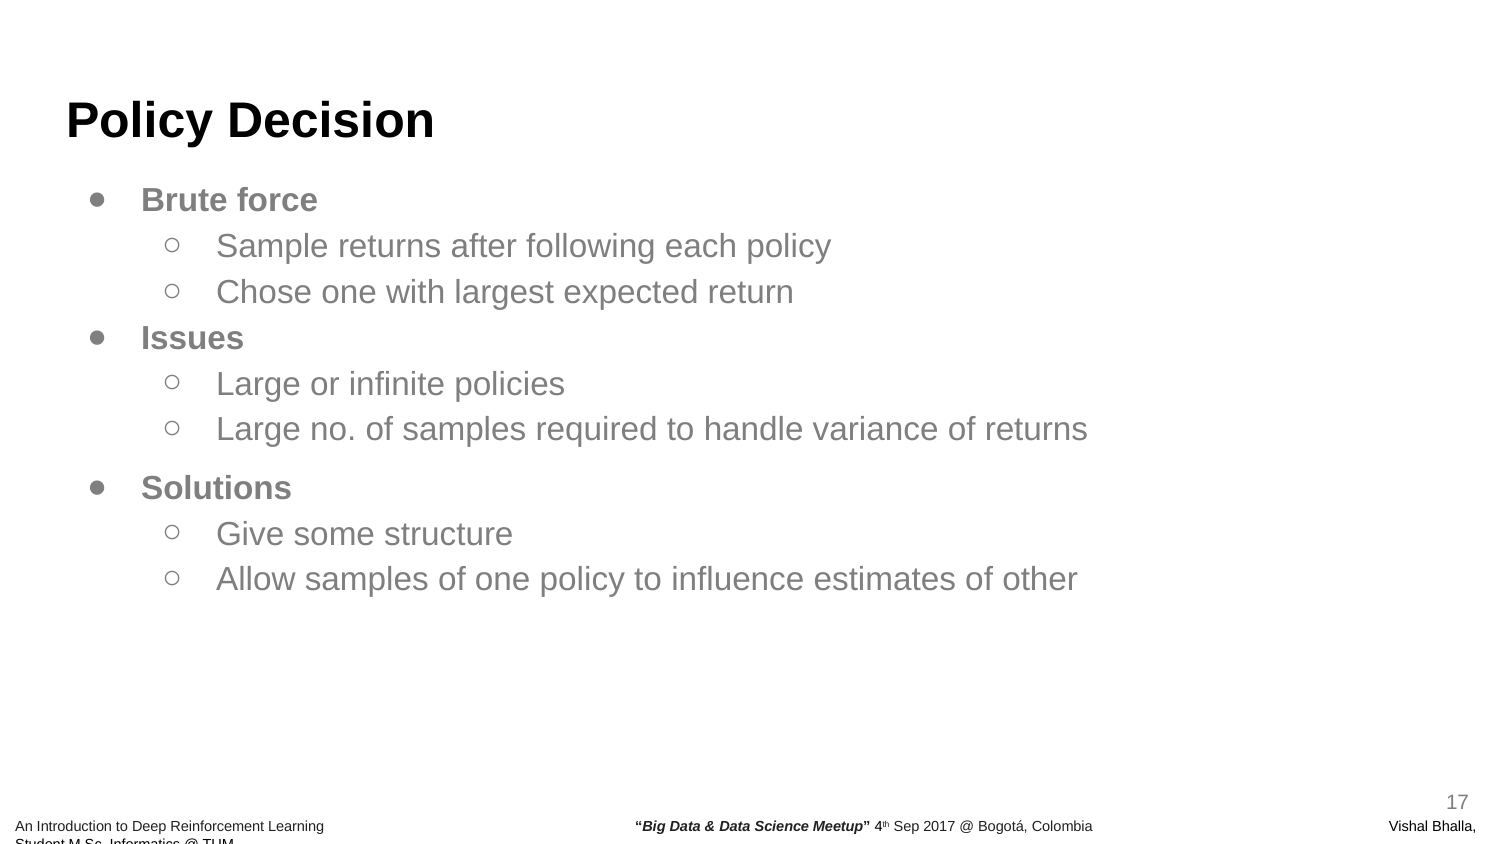

# Policy Decision
Brute force
Sample returns after following each policy
Chose one with largest expected return
Issues
Large or infinite policies
Large no. of samples required to handle variance of returns
Solutions
Give some structure
Allow samples of one policy to influence estimates of other
17
An Introduction to Deep Reinforcement Learning	             	     “Big Data & Data Science Meetup” 4th Sep 2017 @ Bogotá, Colombia		      Vishal Bhalla, Student M Sc. Informatics @ TUM